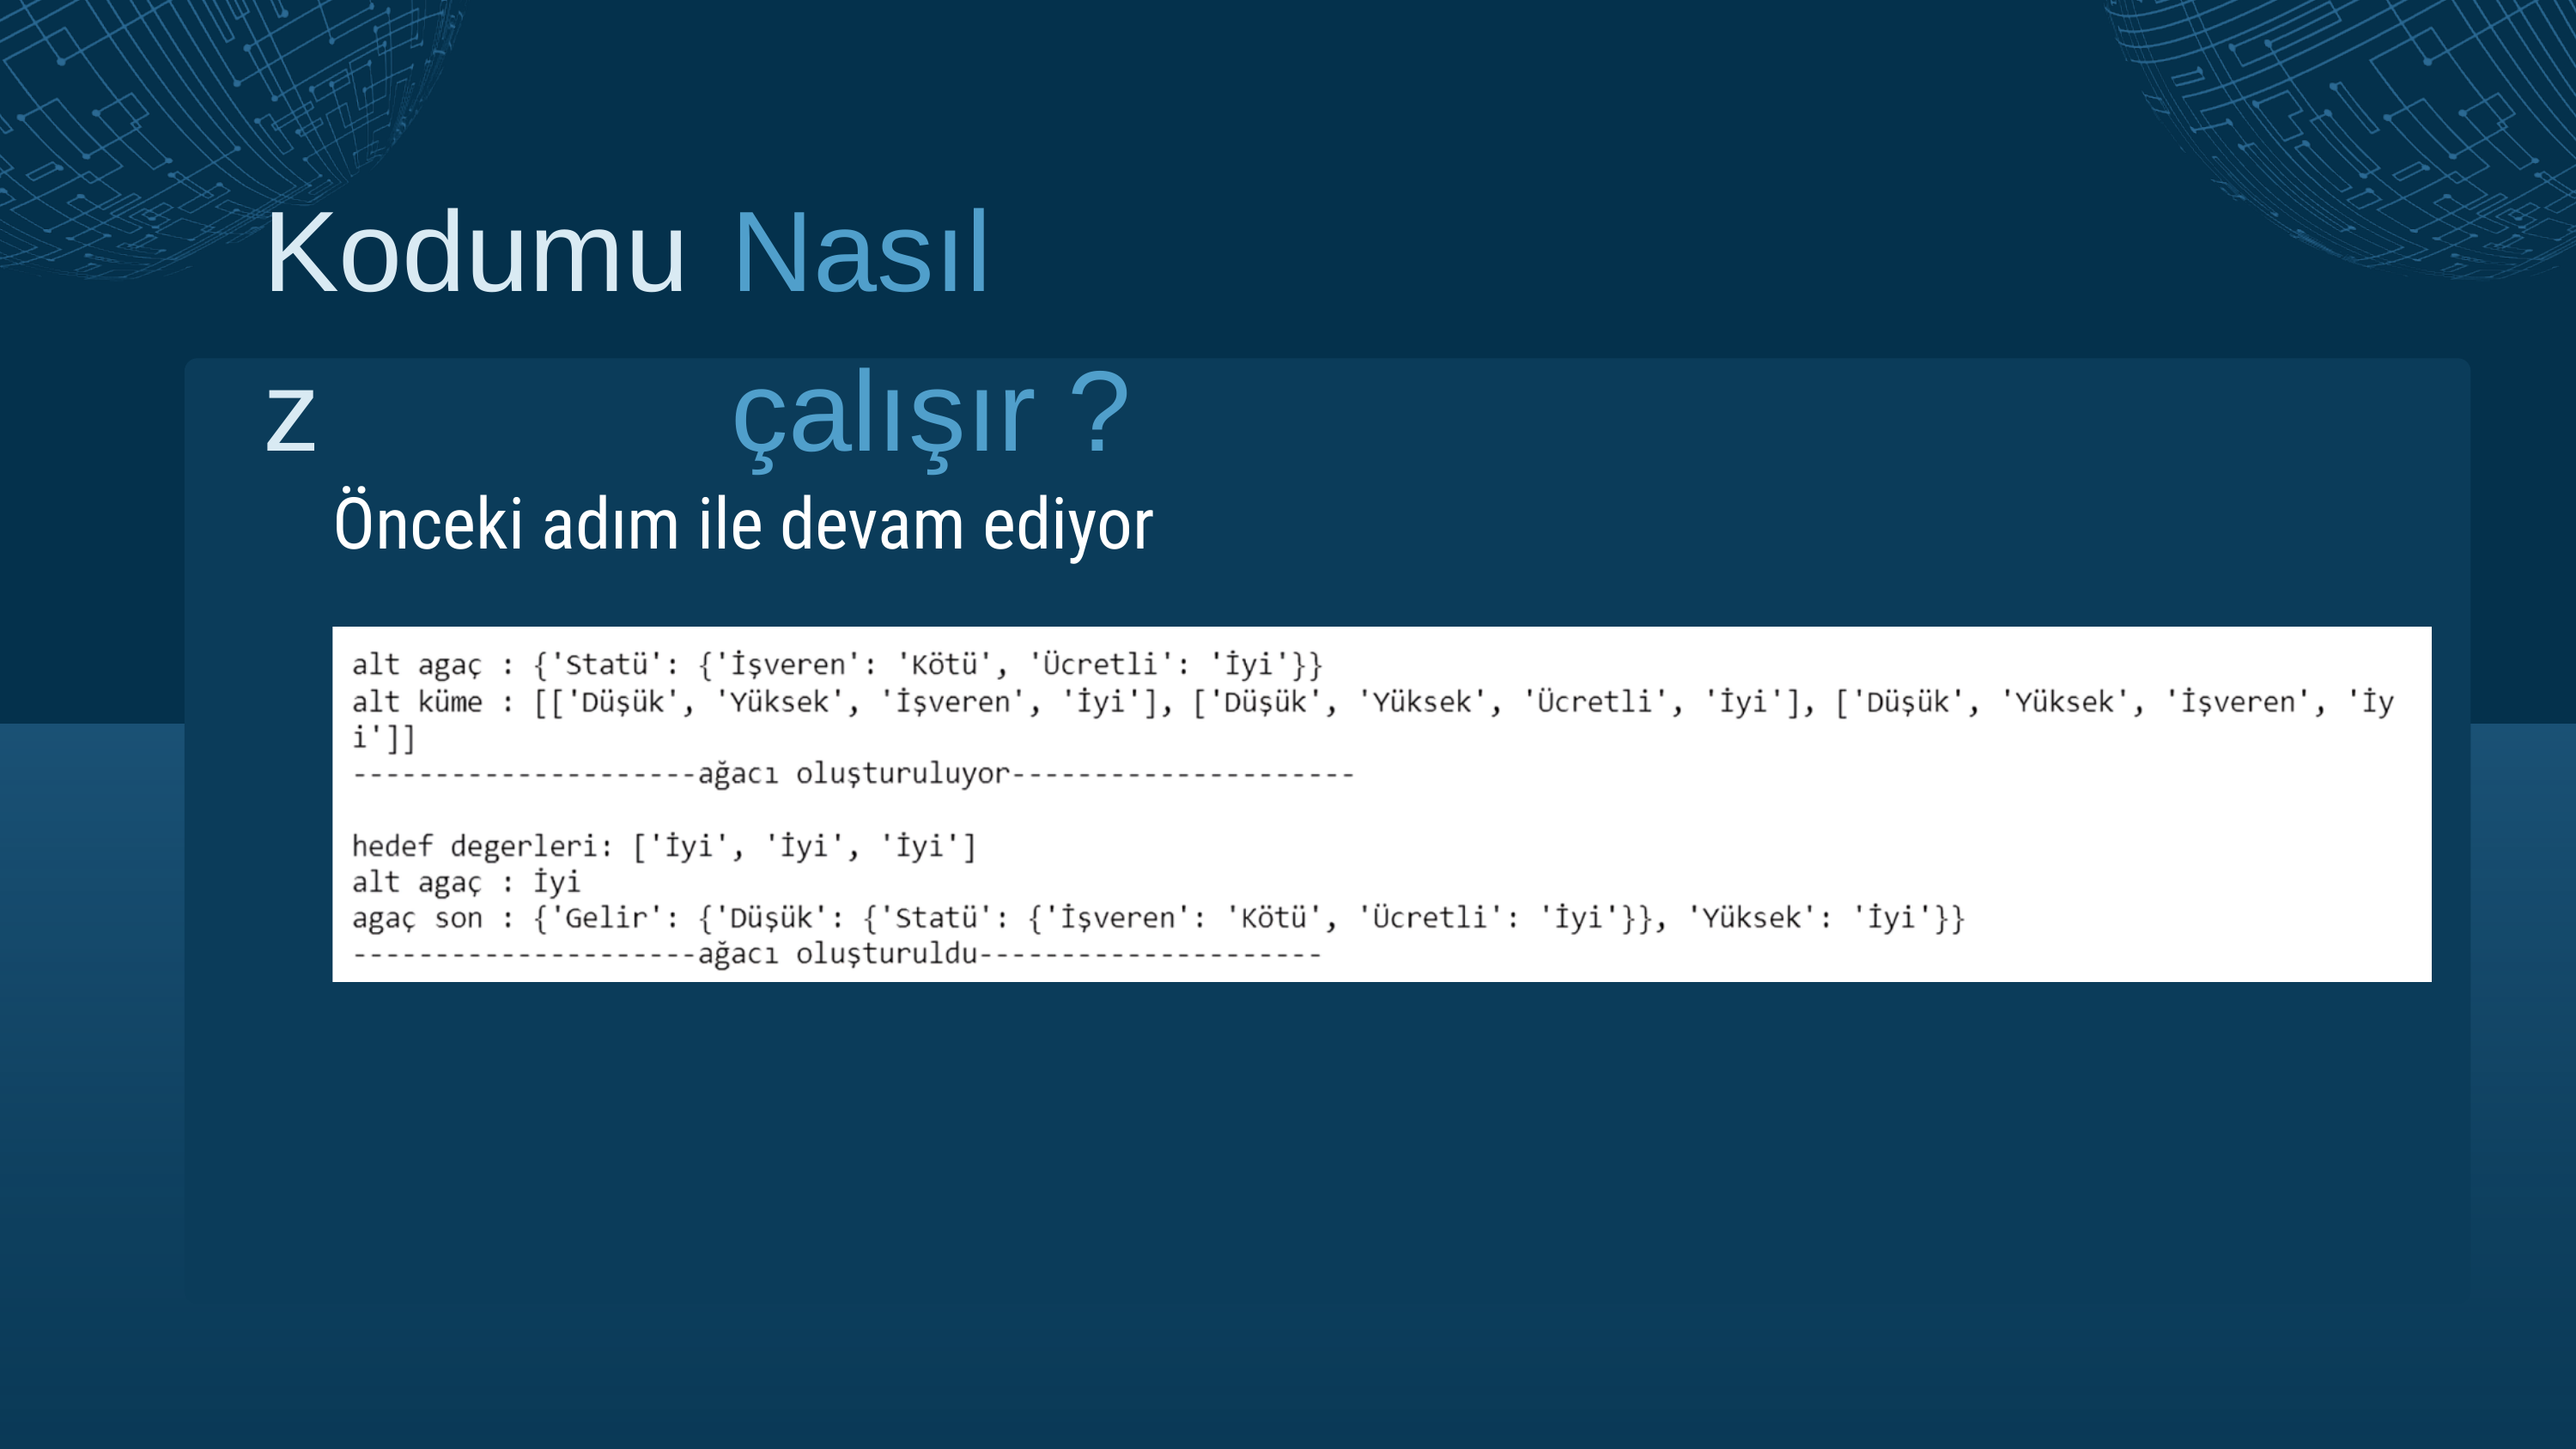

Kodumuz
Nasıl çalışır ?

Önceki adım ile devam ediyor